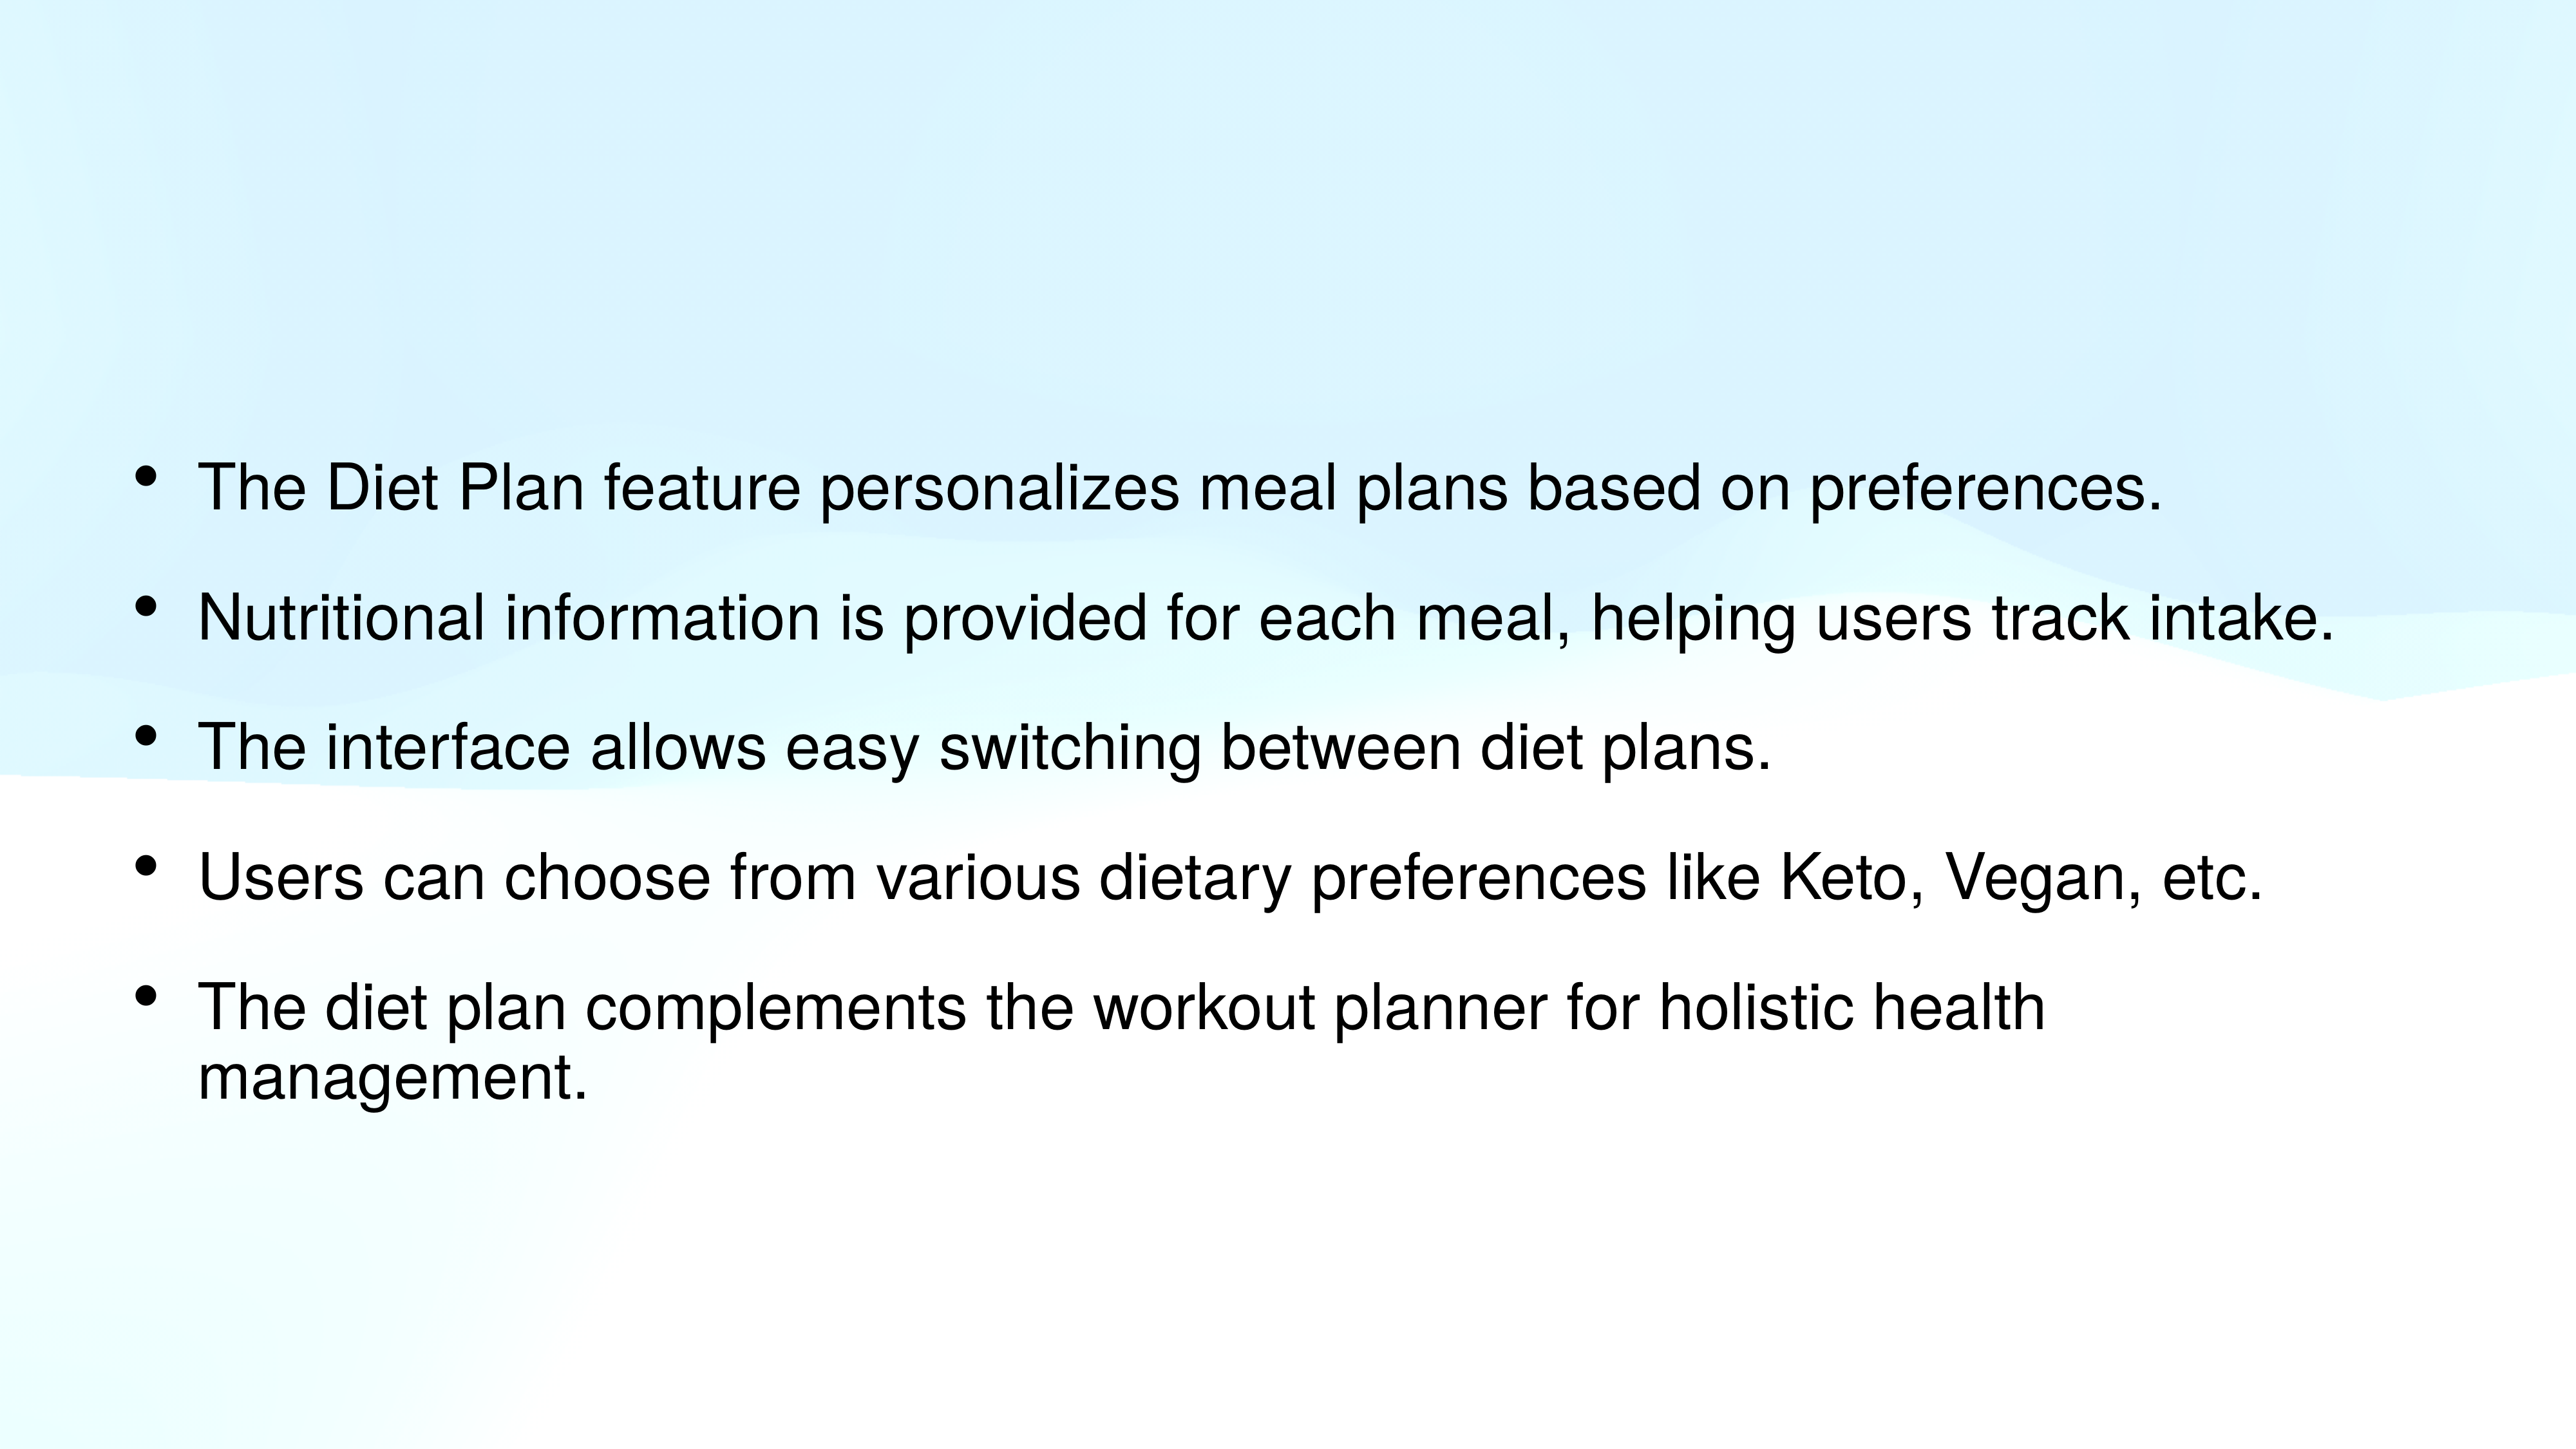

The Diet Plan feature personalizes meal plans based on preferences.
Nutritional information is provided for each meal, helping users track intake.
The interface allows easy switching between diet plans.
Users can choose from various dietary preferences like Keto, Vegan, etc.
The diet plan complements the workout planner for holistic health management.